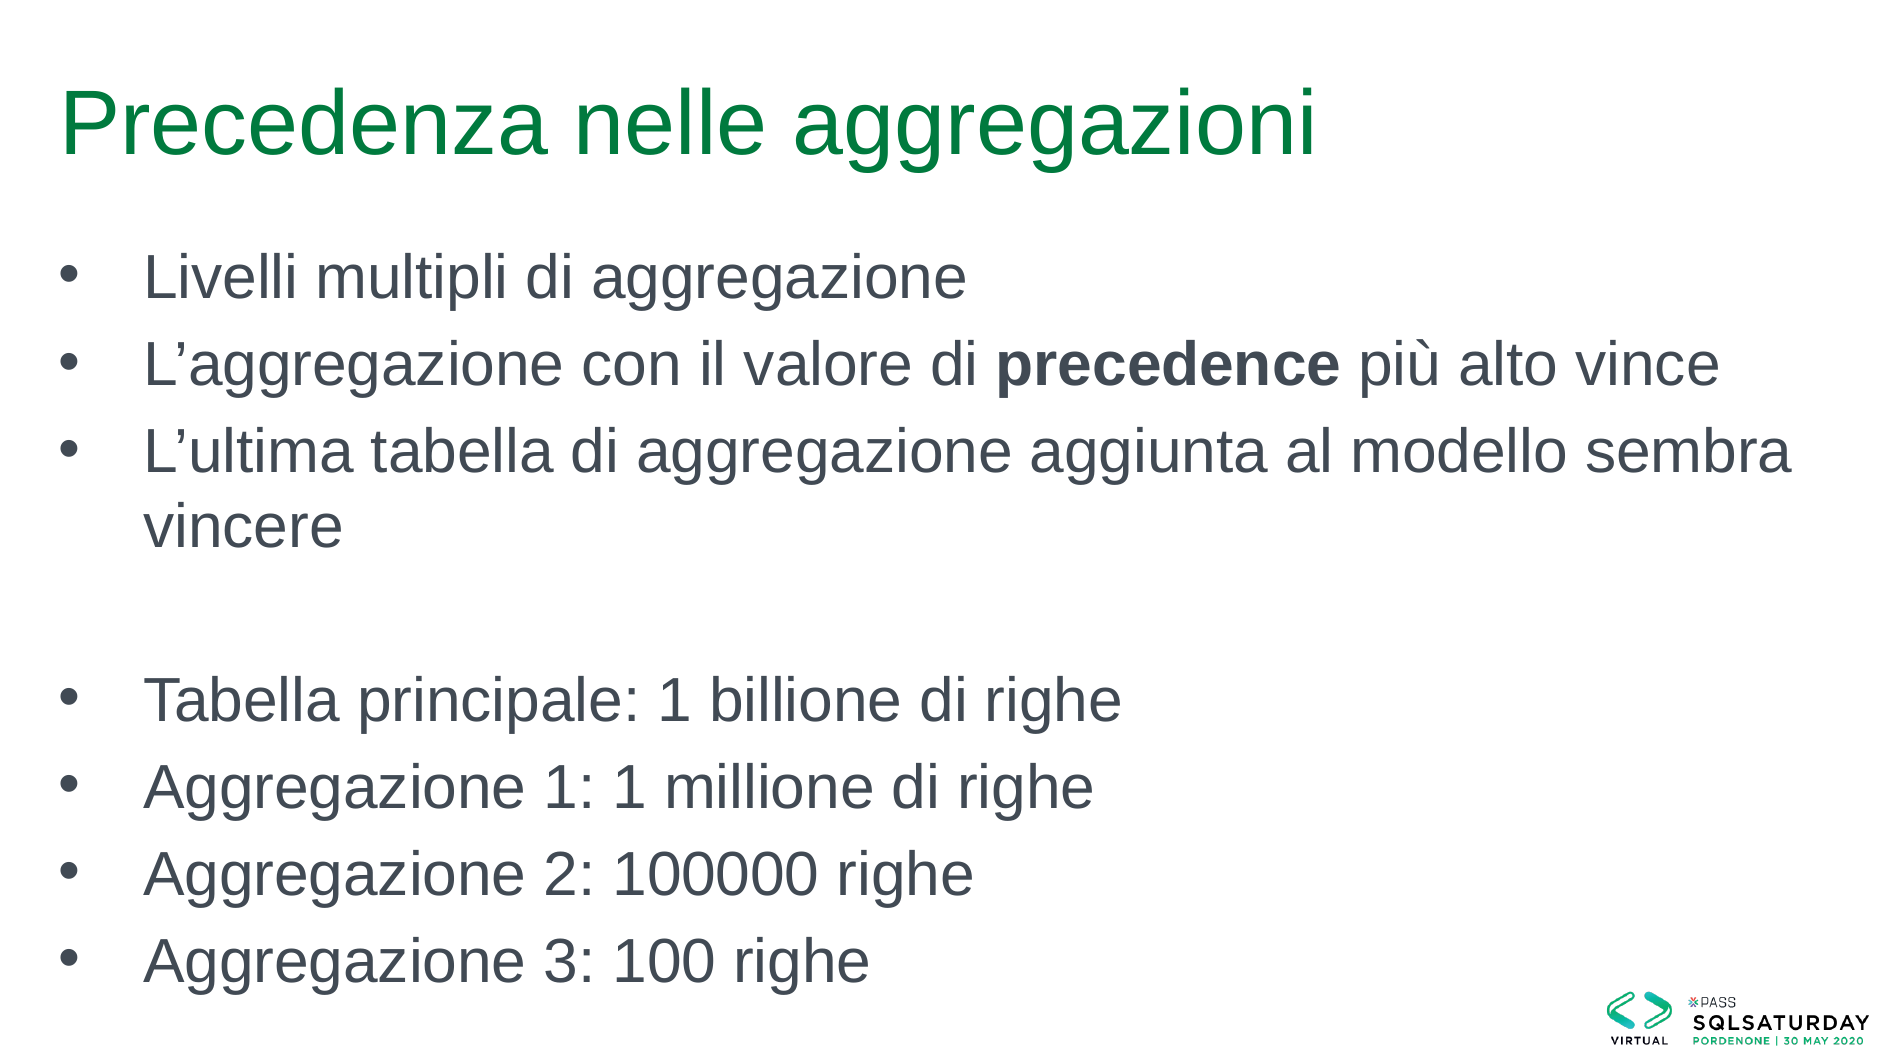

# Precedenza nelle aggregazioni
Livelli multipli di aggregazione
L’aggregazione con il valore di precedence più alto vince
L’ultima tabella di aggregazione aggiunta al modello sembra vincere

Tabella principale: 1 billione di righe
Aggregazione 1: 1 millione di righe
Aggregazione 2: 100000 righe
Aggregazione 3: 100 righe